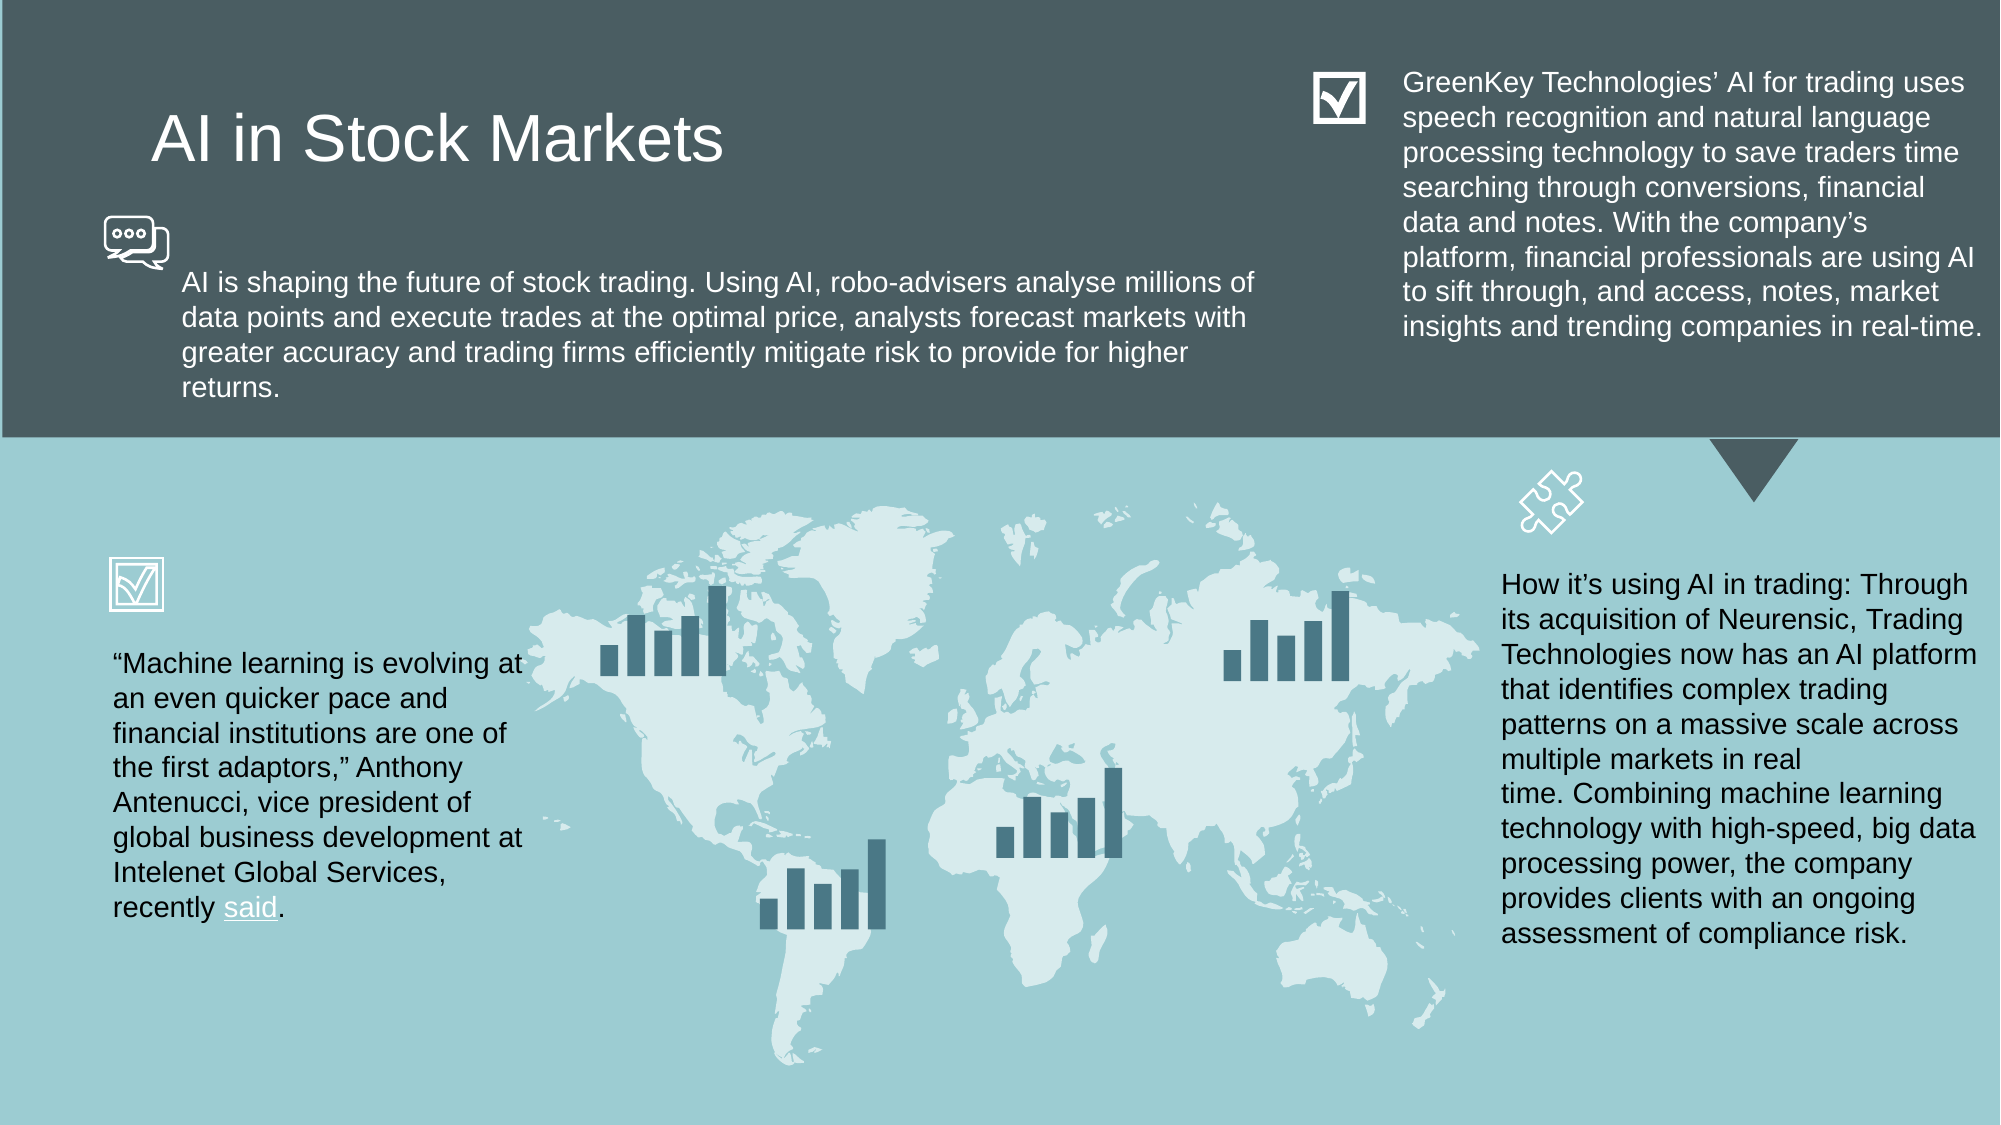

Infographic Style
GreenKey Technologies’ AI for trading uses speech recognition and natural language processing technology to save traders time searching through conversions, financial data and notes. With the company’s platform, financial professionals are using AI to sift through, and access, notes, market insights and trending companies in real-time.

AI in Stock Markets

AI is shaping the future of stock trading. Using AI, robo-advisers analyse millions of data points and execute trades at the optimal price, analysts forecast markets with greater accuracy and trading firms efficiently mitigate risk to provide for higher returns.

How it’s using AI in trading: Through its acquisition of Neurensic, Trading Technologies now has an AI platform that identifies complex trading patterns on a massive scale across multiple markets in real time. Combining machine learning technology with high-speed, big data processing power, the company provides clients with an ongoing assessment of compliance risk.

“Machine learning is evolving at an even quicker pace and financial institutions are one of the first adaptors,” Anthony Antenucci, vice president of global business development at Intelenet Global Services, recently said.